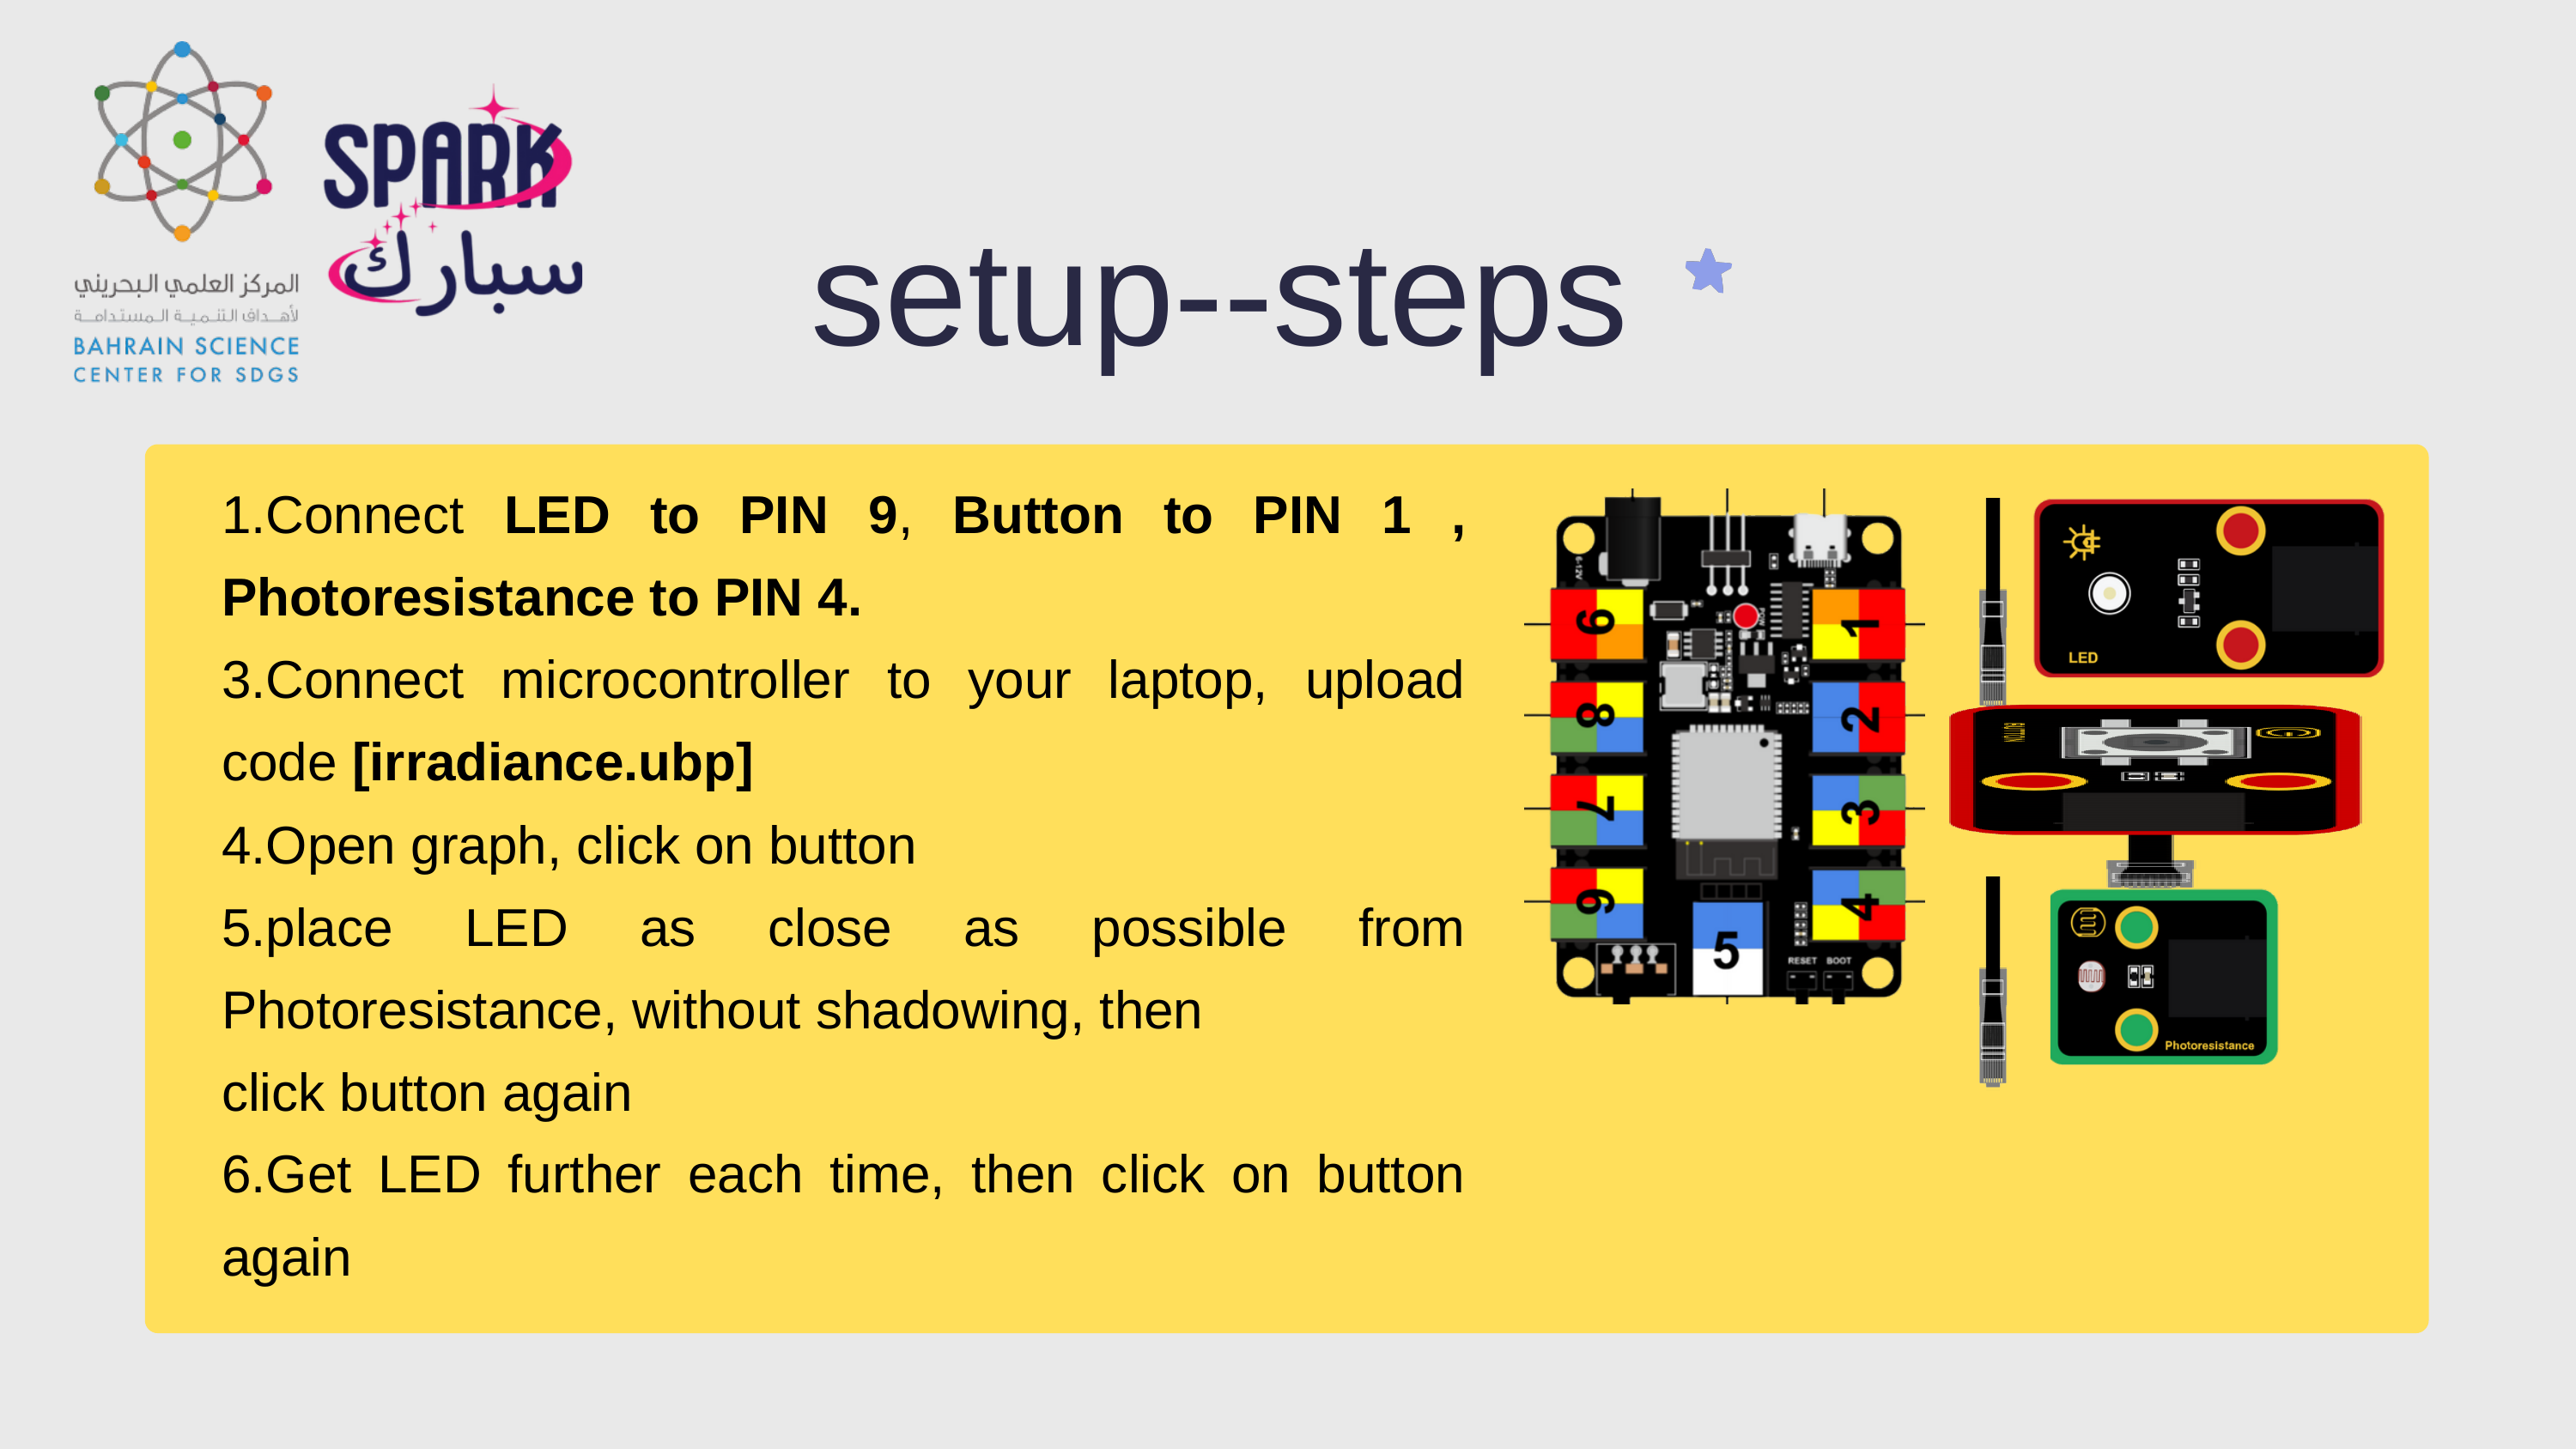

setup--steps

1.Connect LED to PIN 9, Button to PIN 1 , Photoresistance to PIN 4.
3.Connect microcontroller to your laptop, upload code [irradiance.ubp]
4.Open graph, click on button
5.place LED as close as possible from Photoresistance, without shadowing, then
click button again
6.Get LED further each time, then click on button again